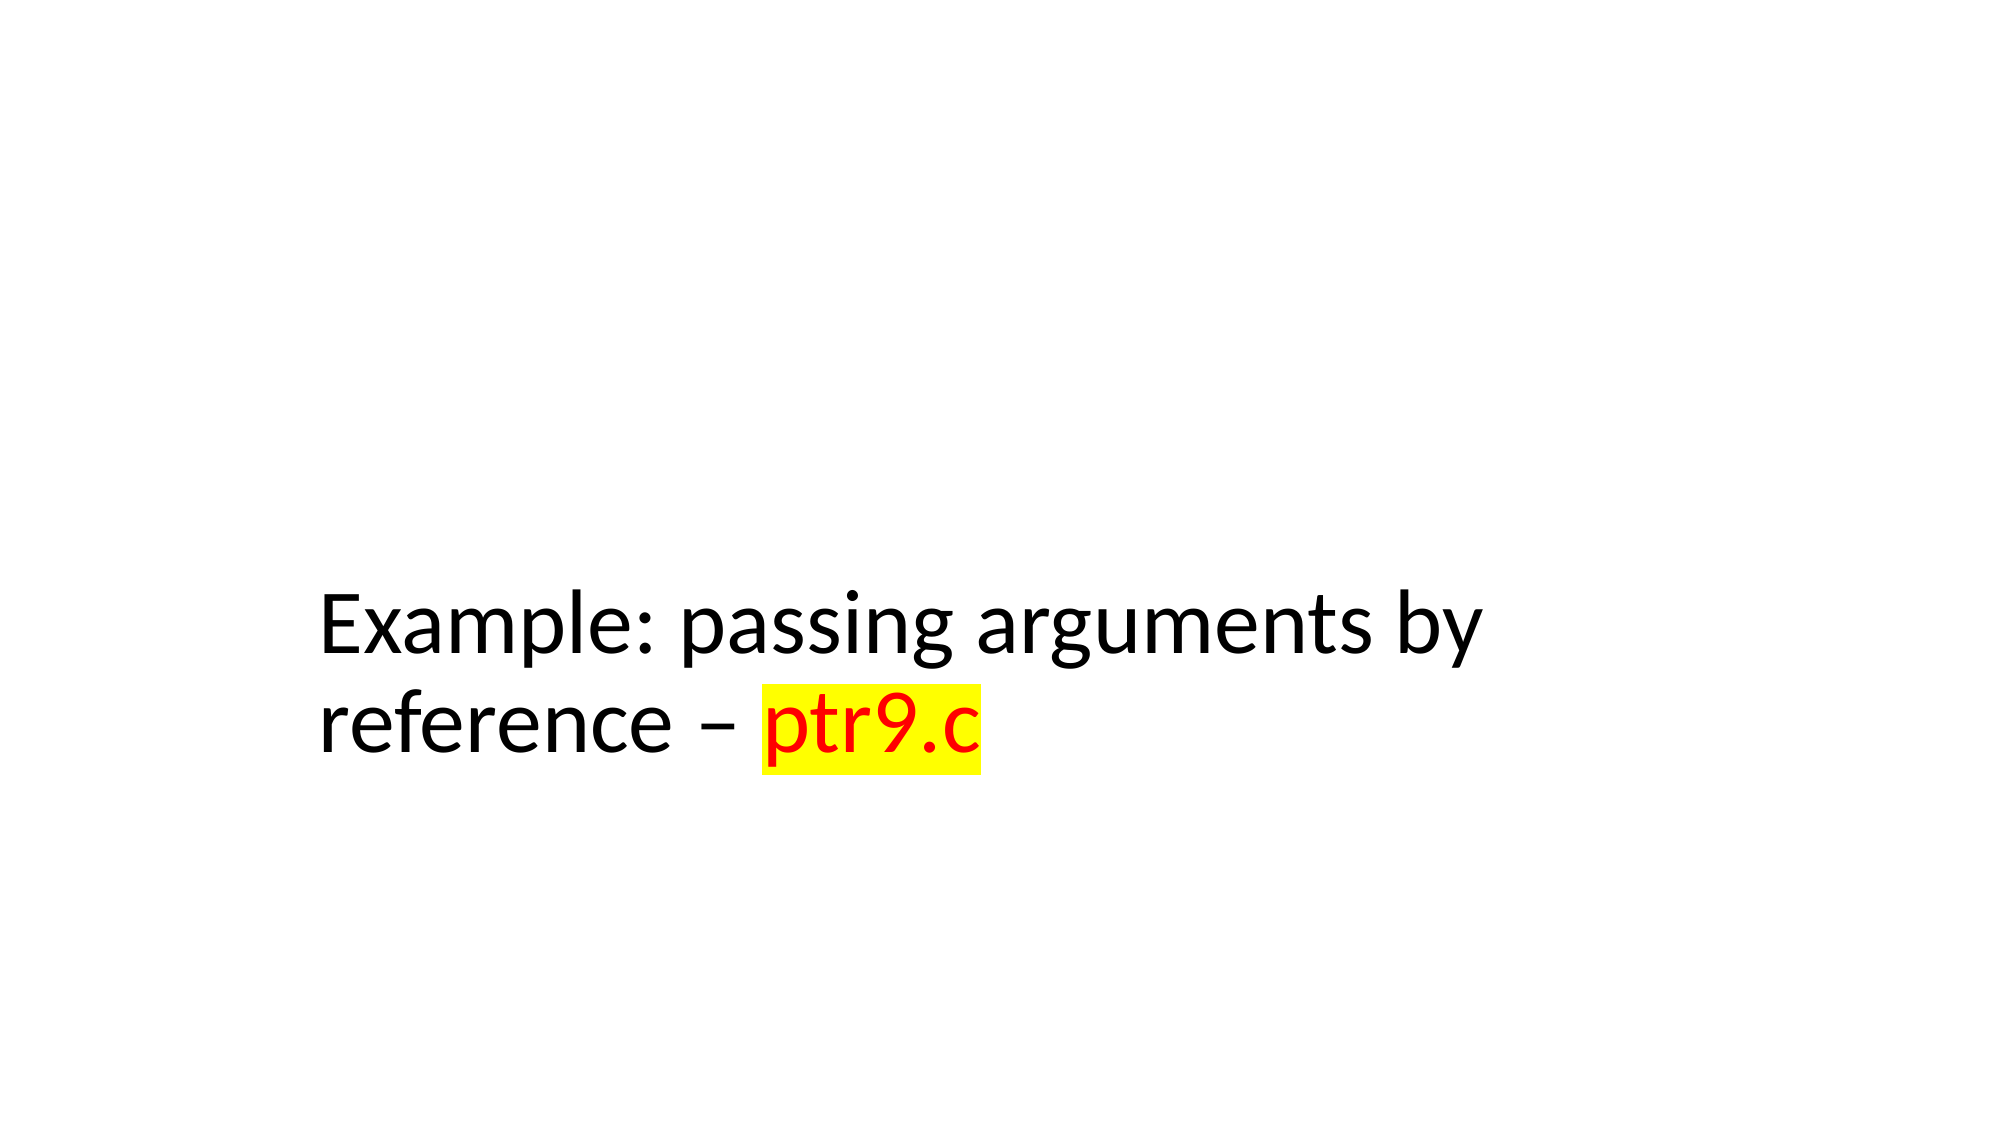

# Example: passing arguments by reference – ptr9.c